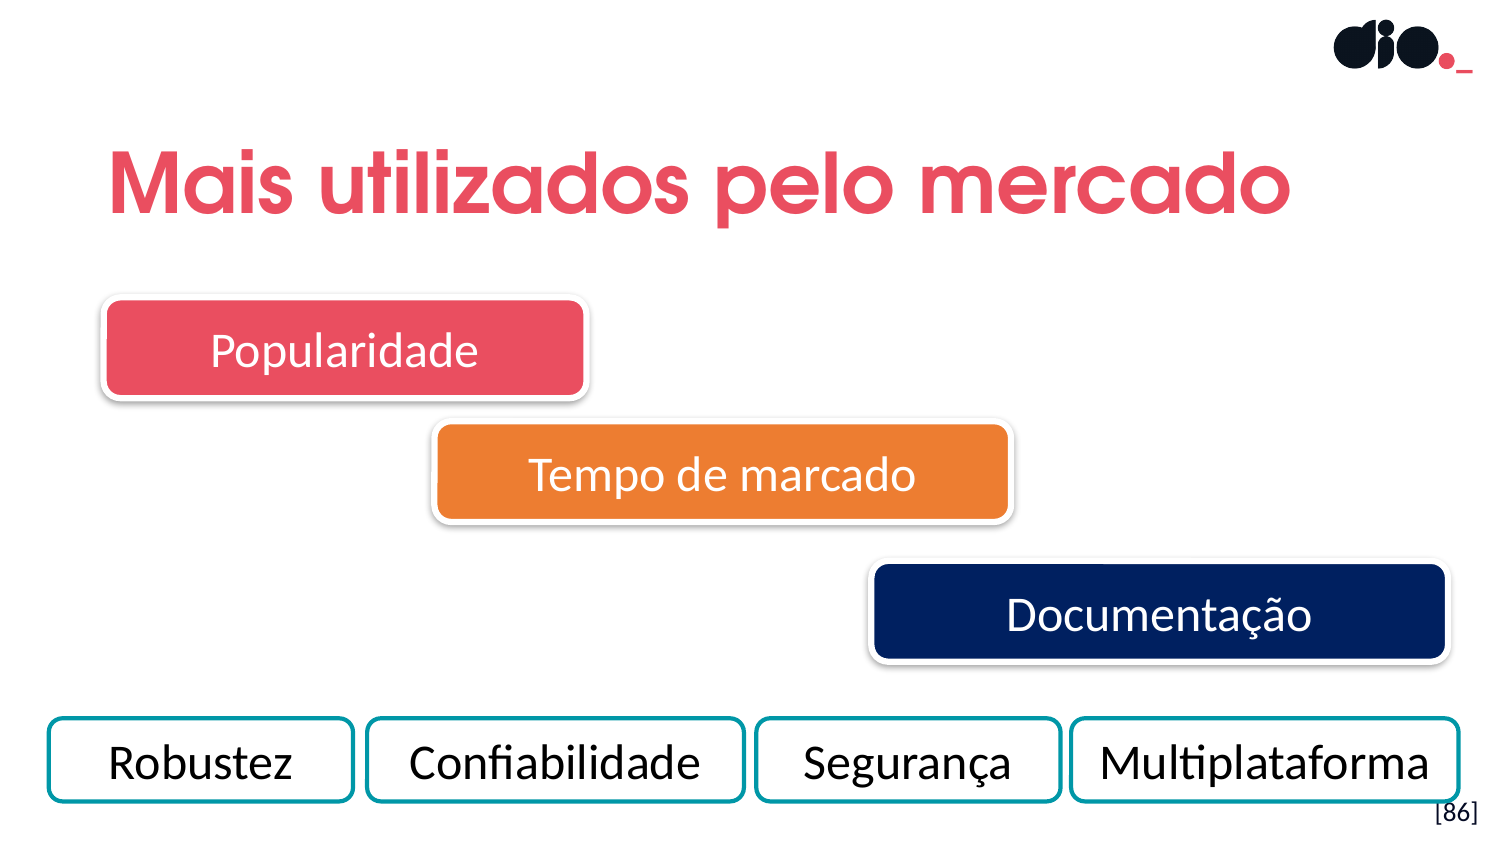

Mais utilizados pelo mercado
Popularidade
Tempo de marcado
Documentação
Robustez
Confiabilidade
Segurança
Multiplataforma
[86]